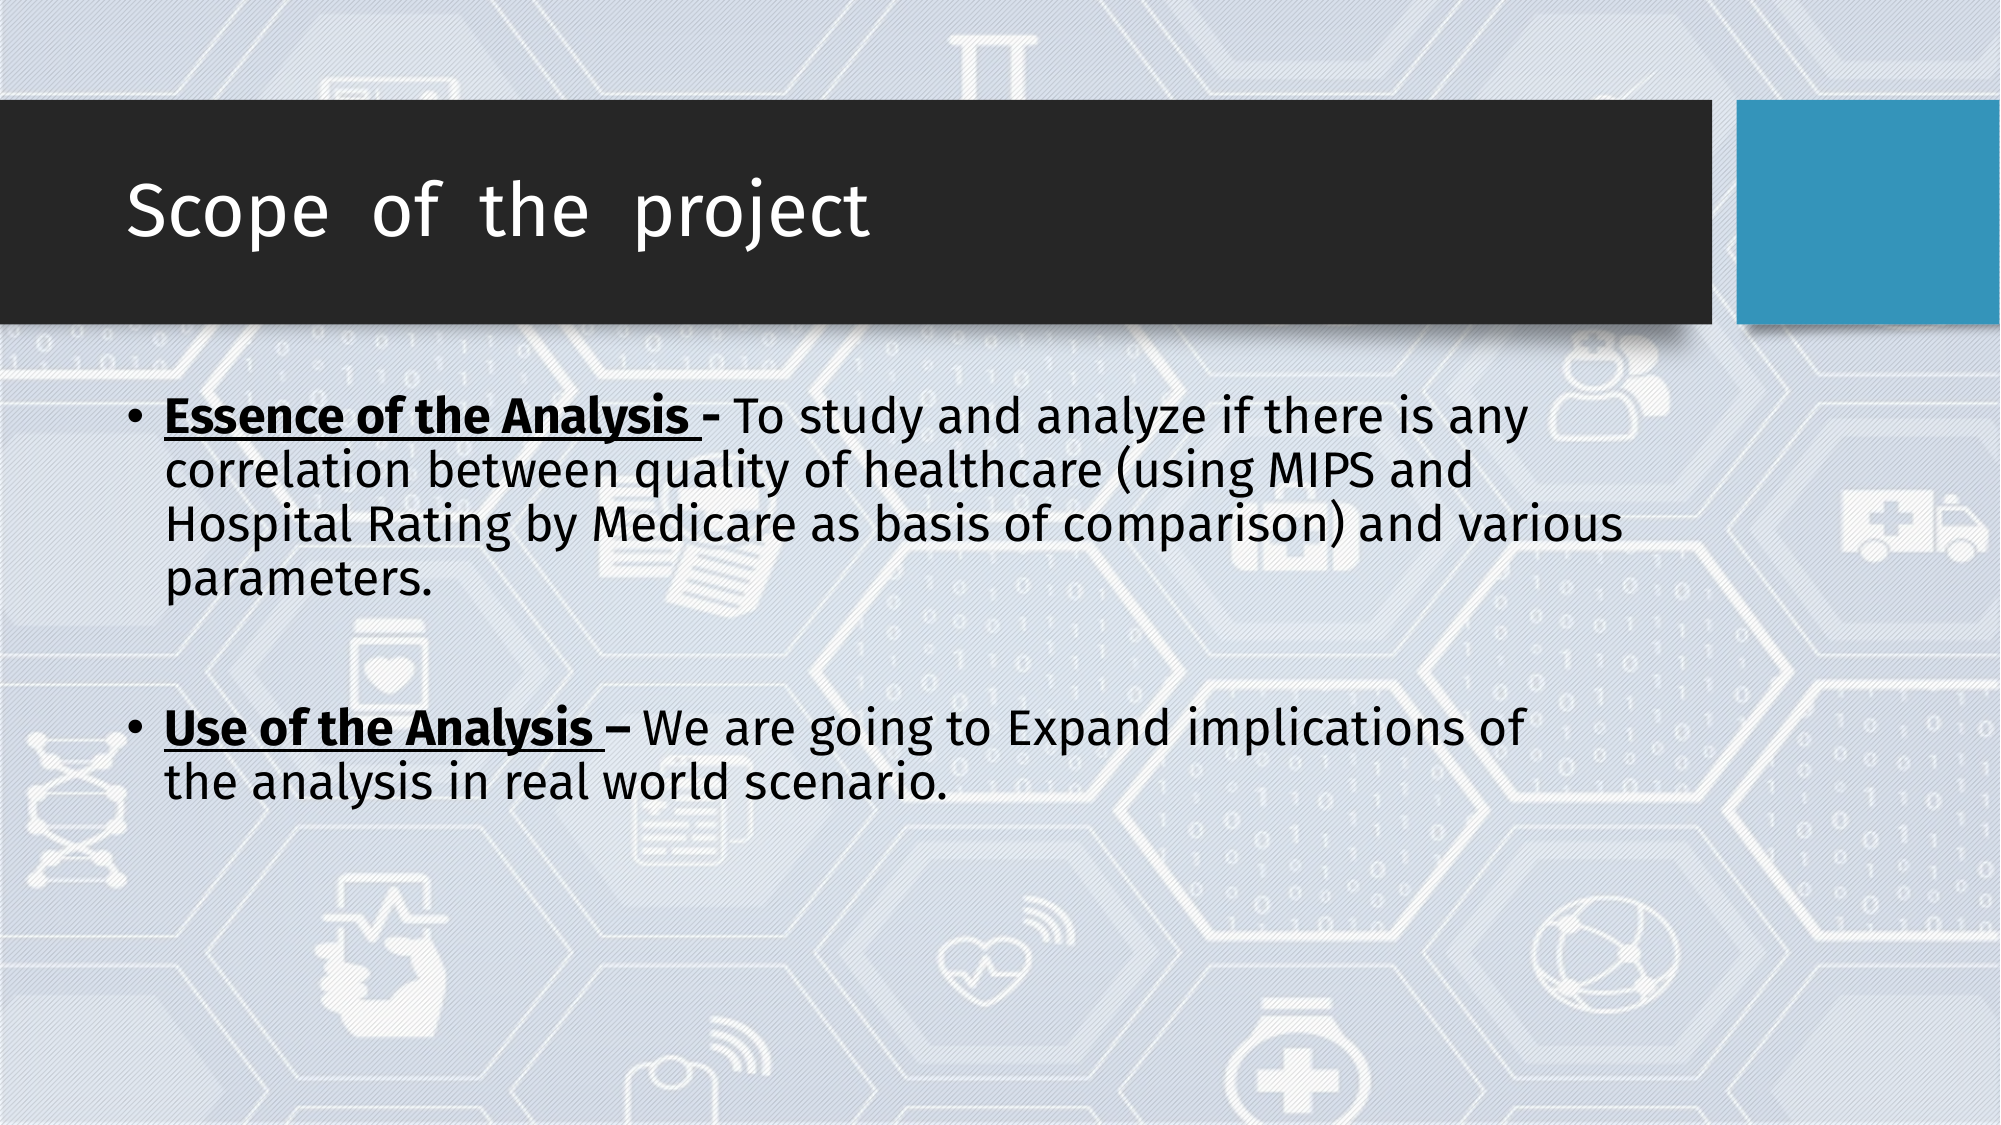

# Scope  of  the  project
Essence of the Analysis - To study and analyze if there is any correlation between quality of healthcare (using MIPS and Hospital Rating by Medicare as basis of comparison) and various parameters.

Use of the Analysis – We are going to Expand implications of the analysis in real world scenario.